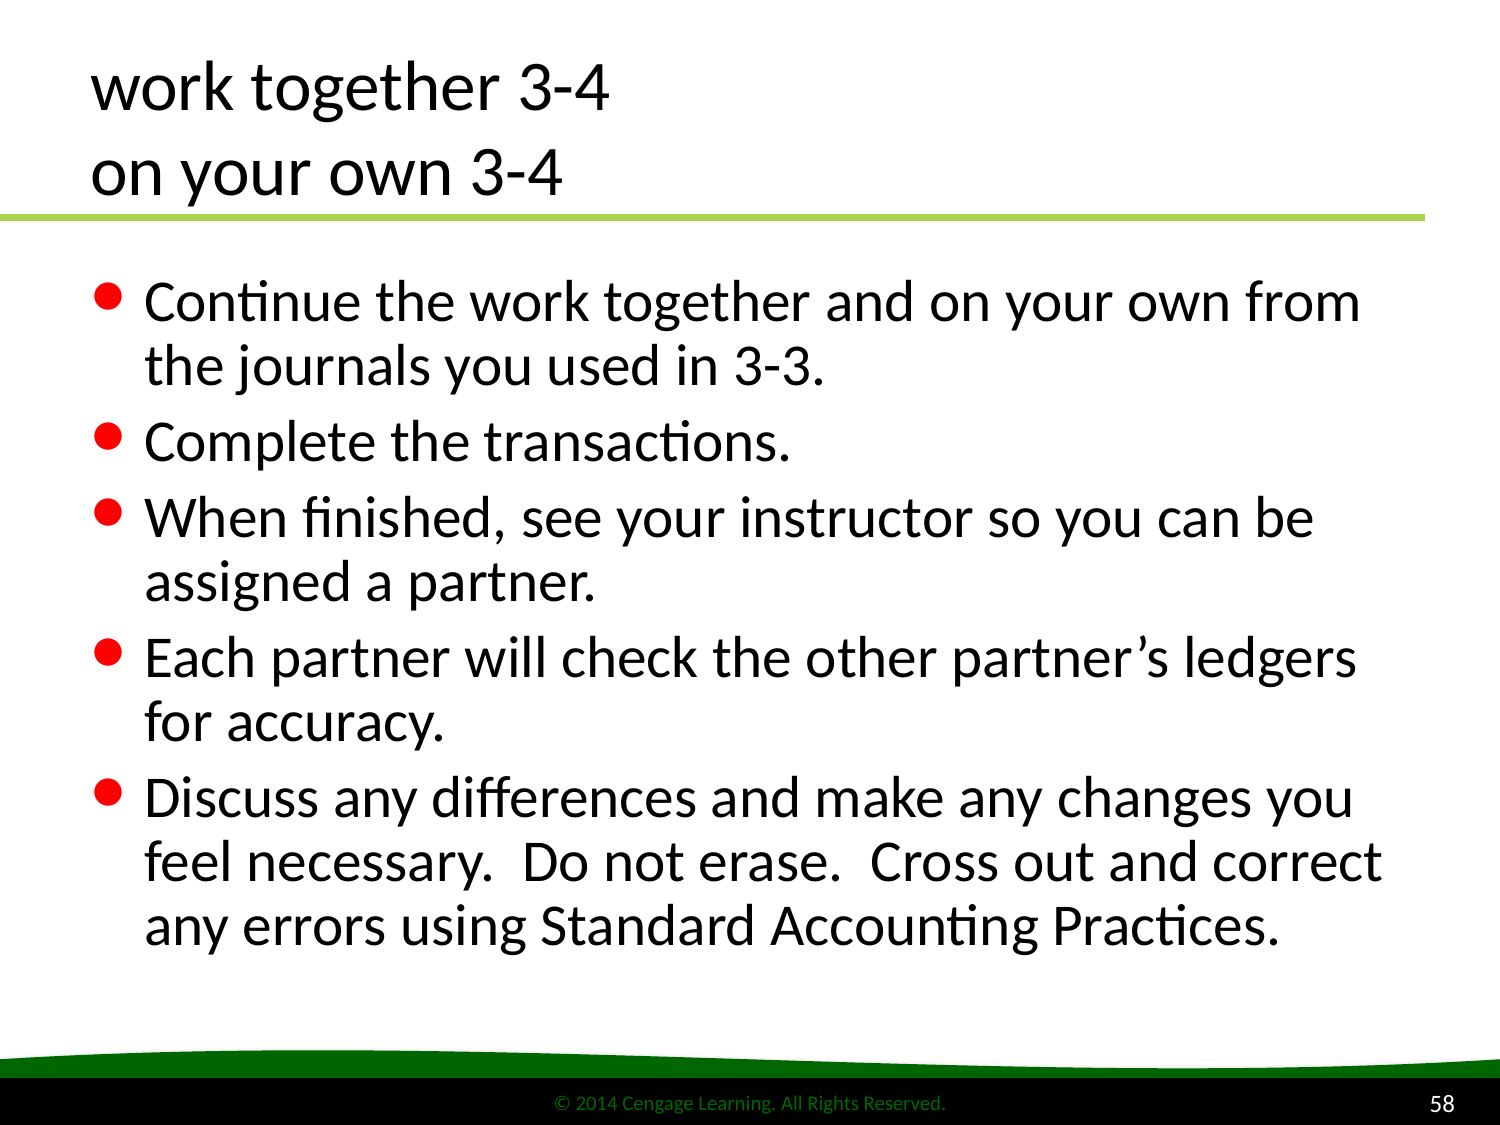

# work together 3-4 on your own 3-4
Continue the work together and on your own from the journals you used in 3-3.
Complete the transactions.
When finished, see your instructor so you can be assigned a partner.
Each partner will check the other partner’s ledgers for accuracy.
Discuss any differences and make any changes you feel necessary.  Do not erase.  Cross out and correct any errors using Standard Accounting Practices.
58